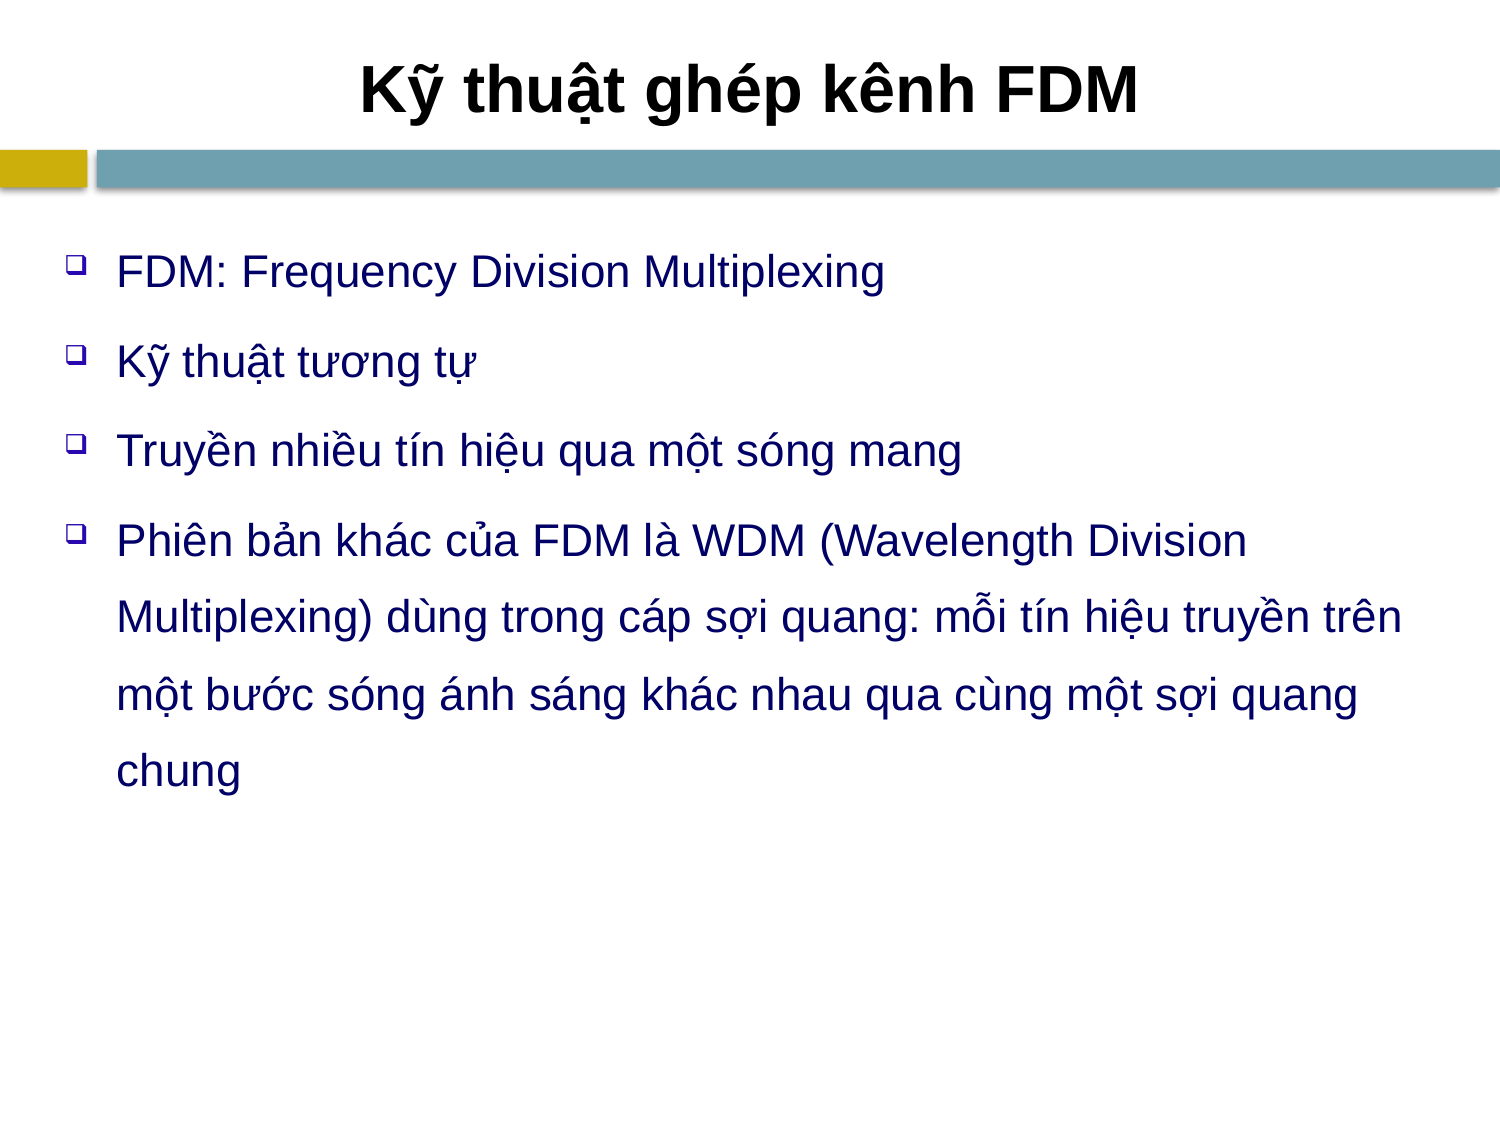

# Kỹ thuật ghép kênh FDM
FDM: Frequency Division Multiplexing
Kỹ thuật tương tự
Truyền nhiều tín hiệu qua một sóng mang
Phiên bản khác của FDM là WDM (Wavelength Division Multiplexing) dùng trong cáp sợi quang: mỗi tín hiệu truyền trên một bước sóng ánh sáng khác nhau qua cùng một sợi quang chung